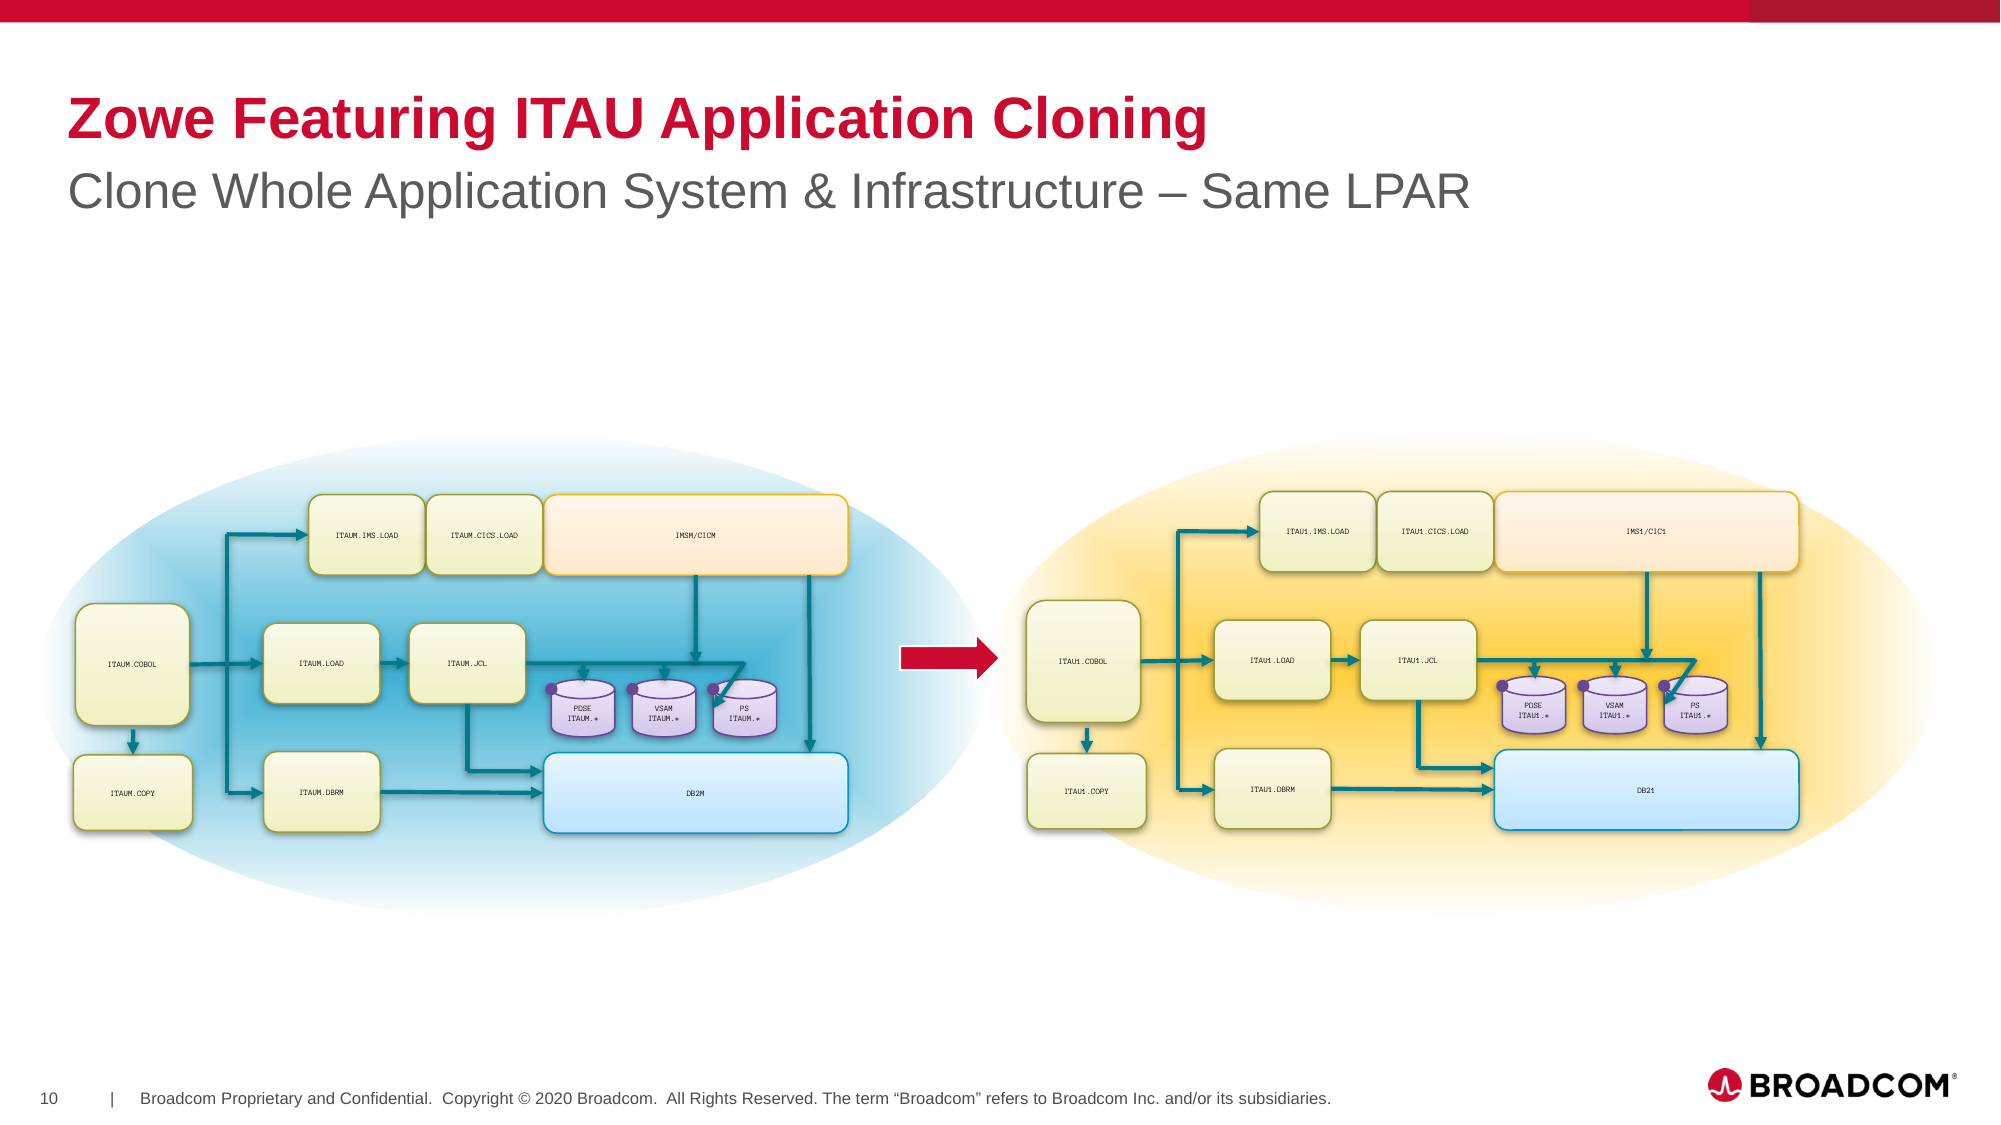

# Zowe Featuring ITAU Application Cloning
Clone Whole Application System & Infrastructure – Same LPAR

ITAUM.IMS.LOAD
ITAUM.CICS.LOAD
IMSM/CICM
ITAUM.COBOL
ITAUM.LOAD
ITAUM.JCL
PDSE
ITAUM.*
VSAM
ITAUM.*
PS
ITAUM.*
ITAUM.DBRM
DB2M
ITAU1.IMS.LOAD
ITAU1.CICS.LOAD
IMS1/CIC1
ITAU1.COBOL
ITAU1.LOAD
ITAU1.JCL

PDSE
ITAU1.*
VSAM
ITAU1.*
PS
ITAU1.*
ITAU1.COPY
ITAUM.COPY
ITAU1.DBRM
DB21